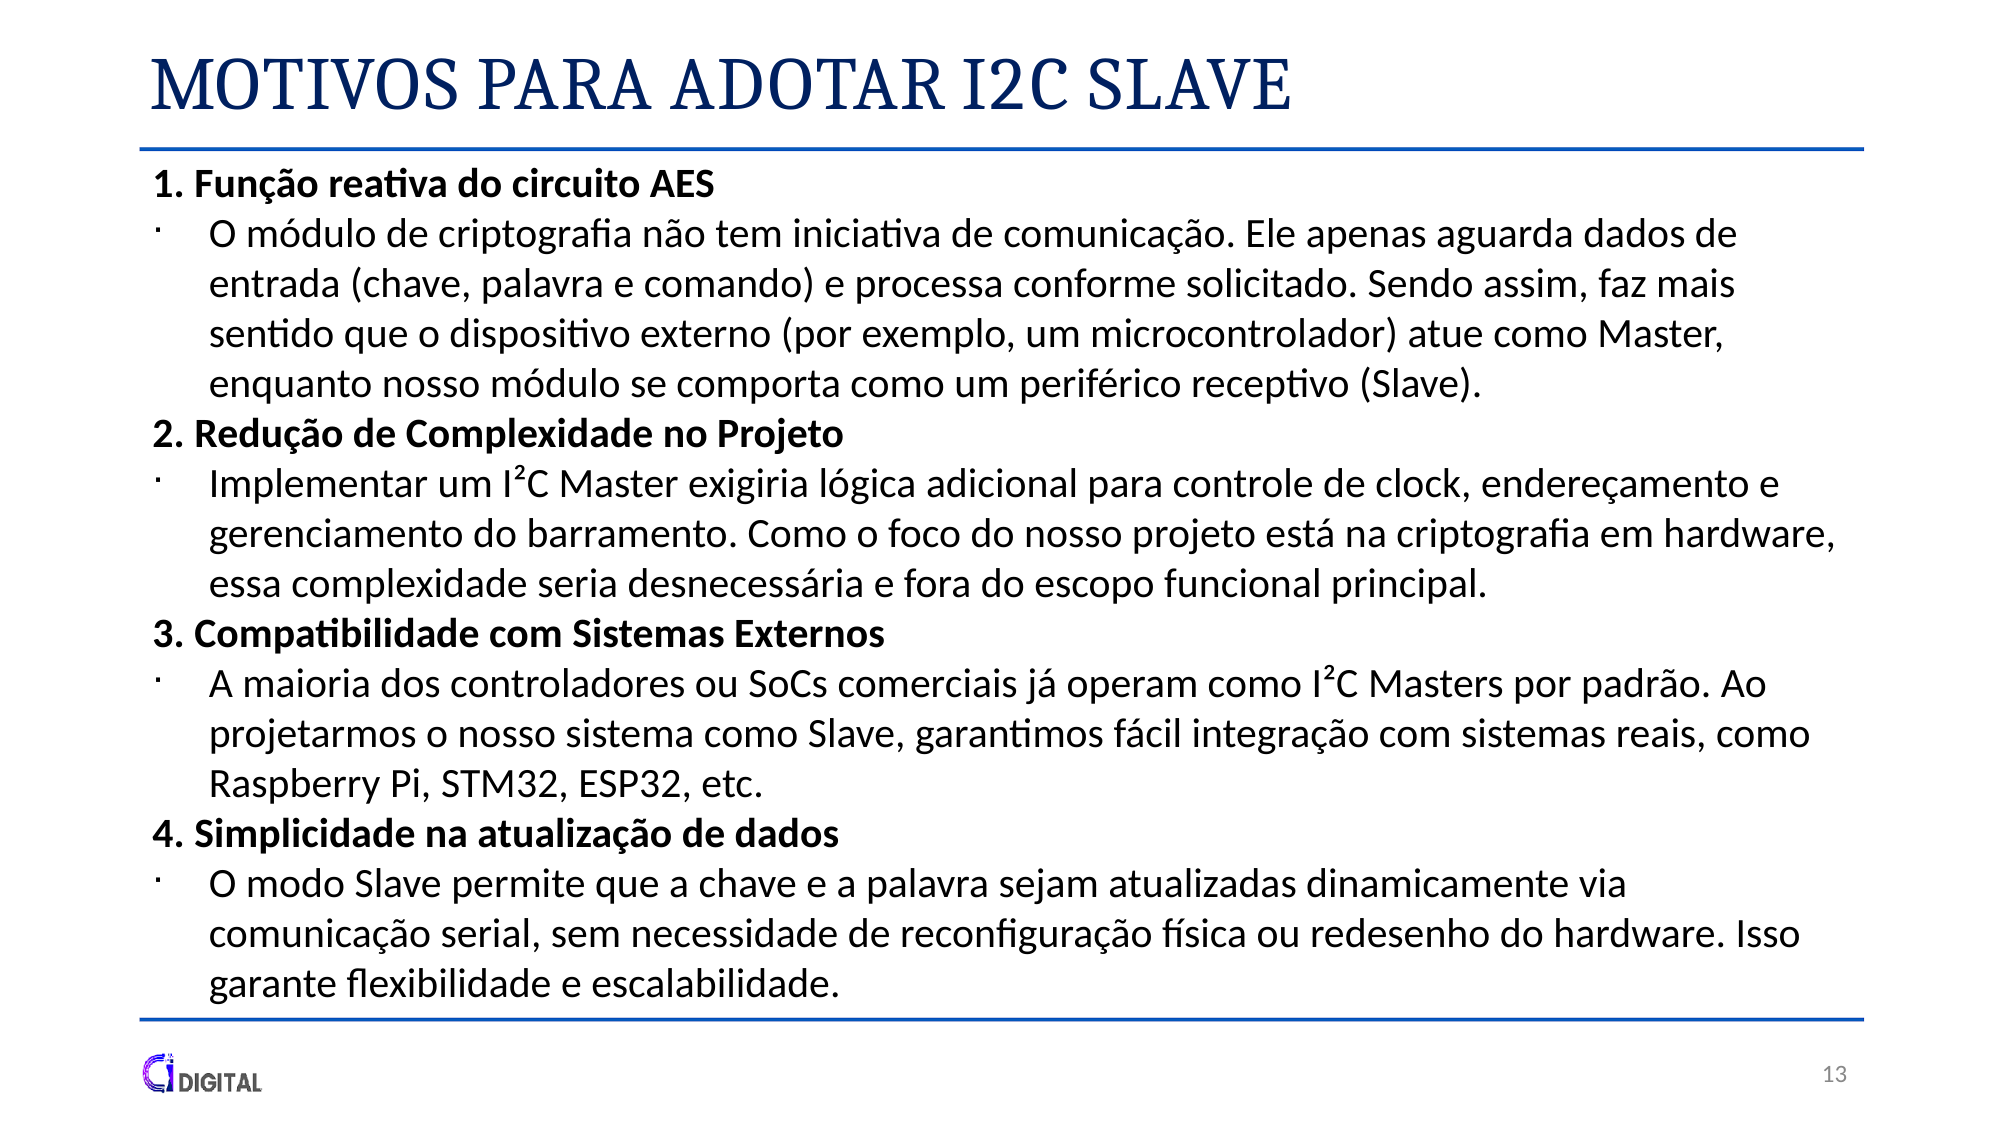

# MOTIVOS PARA ADOTAR I2C SLAVE
1. Função reativa do circuito AES
O módulo de criptografia não tem iniciativa de comunicação. Ele apenas aguarda dados de entrada (chave, palavra e comando) e processa conforme solicitado. Sendo assim, faz mais sentido que o dispositivo externo (por exemplo, um microcontrolador) atue como Master, enquanto nosso módulo se comporta como um periférico receptivo (Slave).
2. Redução de Complexidade no Projeto
Implementar um I²C Master exigiria lógica adicional para controle de clock, endereçamento e gerenciamento do barramento. Como o foco do nosso projeto está na criptografia em hardware, essa complexidade seria desnecessária e fora do escopo funcional principal.
3. Compatibilidade com Sistemas Externos
A maioria dos controladores ou SoCs comerciais já operam como I²C Masters por padrão. Ao projetarmos o nosso sistema como Slave, garantimos fácil integração com sistemas reais, como Raspberry Pi, STM32, ESP32, etc.
4. Simplicidade na atualização de dados
O modo Slave permite que a chave e a palavra sejam atualizadas dinamicamente via comunicação serial, sem necessidade de reconfiguração física ou redesenho do hardware. Isso garante flexibilidade e escalabilidade.
13